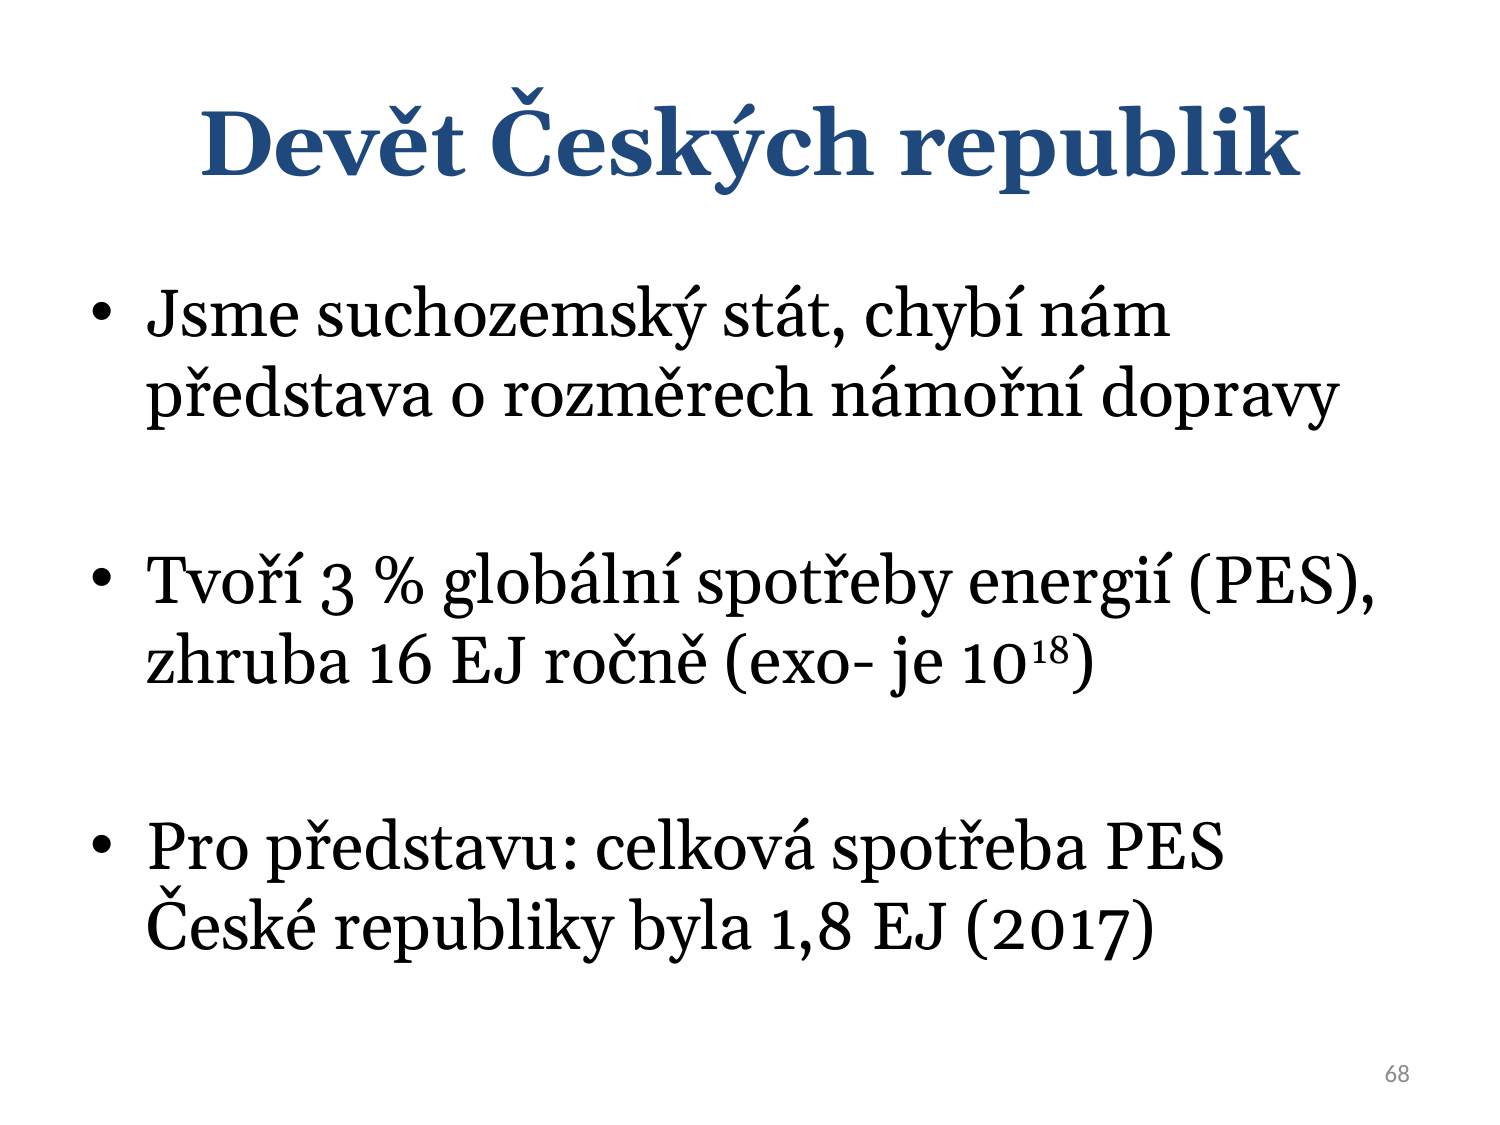

# Devět Českých republik
Jsme suchozemský stát, chybí nám představa o rozměrech námořní dopravy

Tvoří 3 % globální spotřeby energií (PES), zhruba 16 EJ ročně (exo- je 1018)

Pro představu: celková spotřeba PES České republiky byla 1,8 EJ (2017)
68